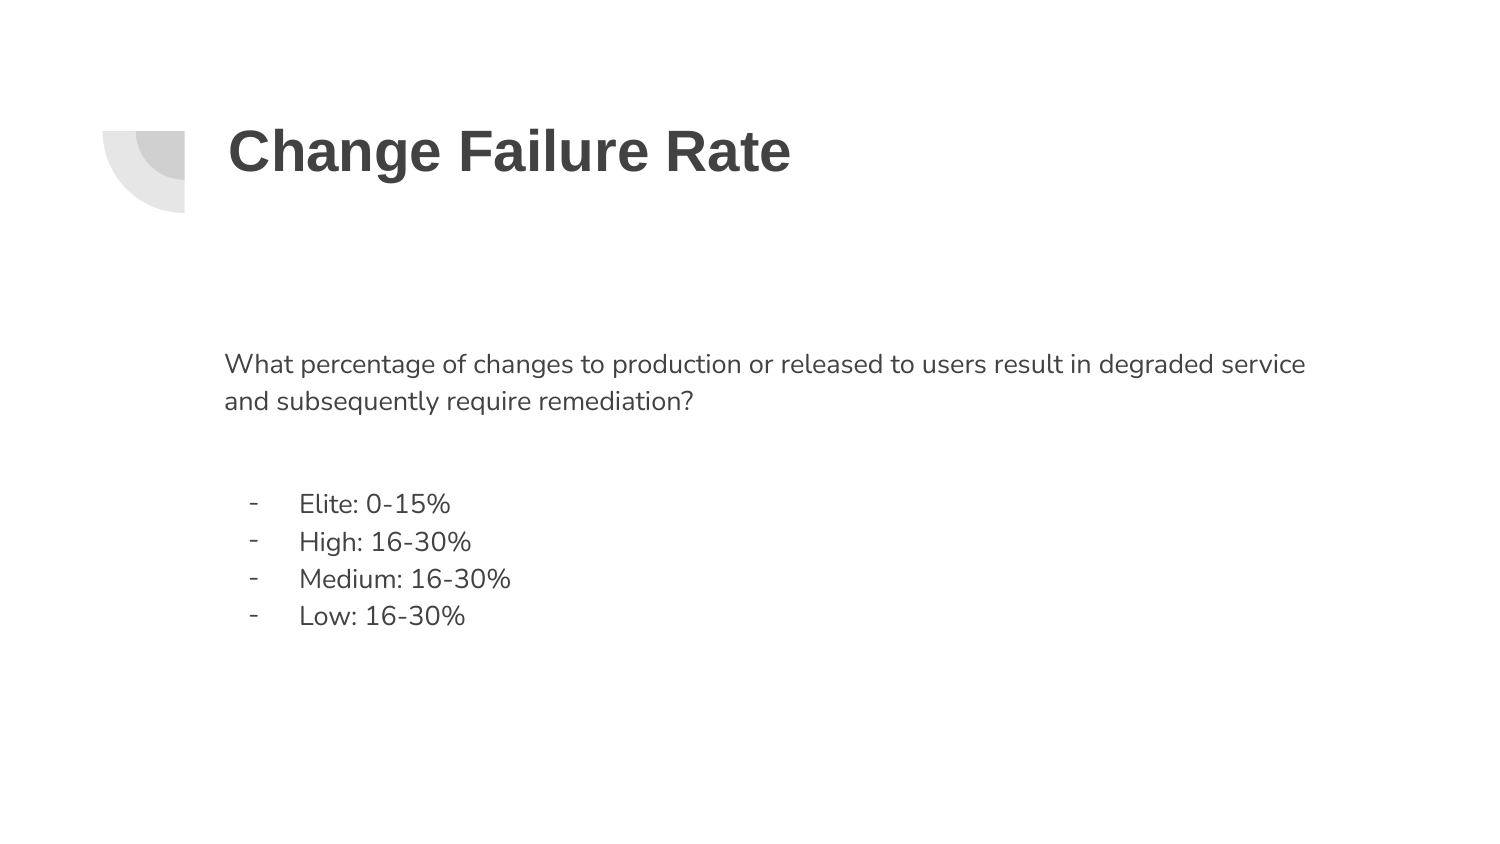

# Change Failure Rate
What percentage of changes to production or released to users result in degraded service and subsequently require remediation?
Elite: 0-15%
High: 16-30%
Medium: 16-30%
Low: 16-30%